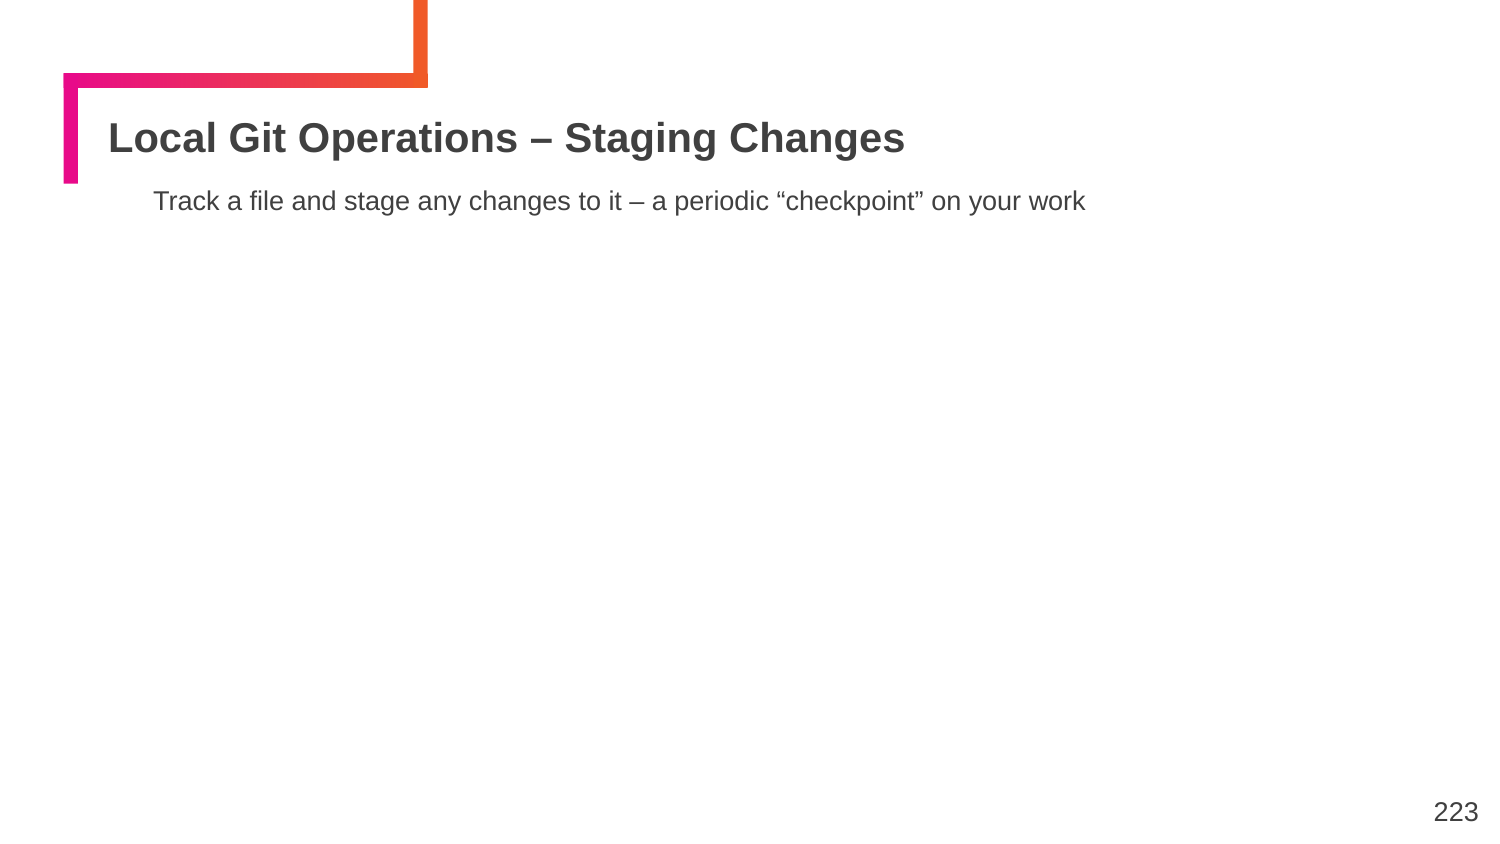

# Local Git Operations – Staging Changes
Track a file and stage any changes to it – a periodic “checkpoint” on your work
223